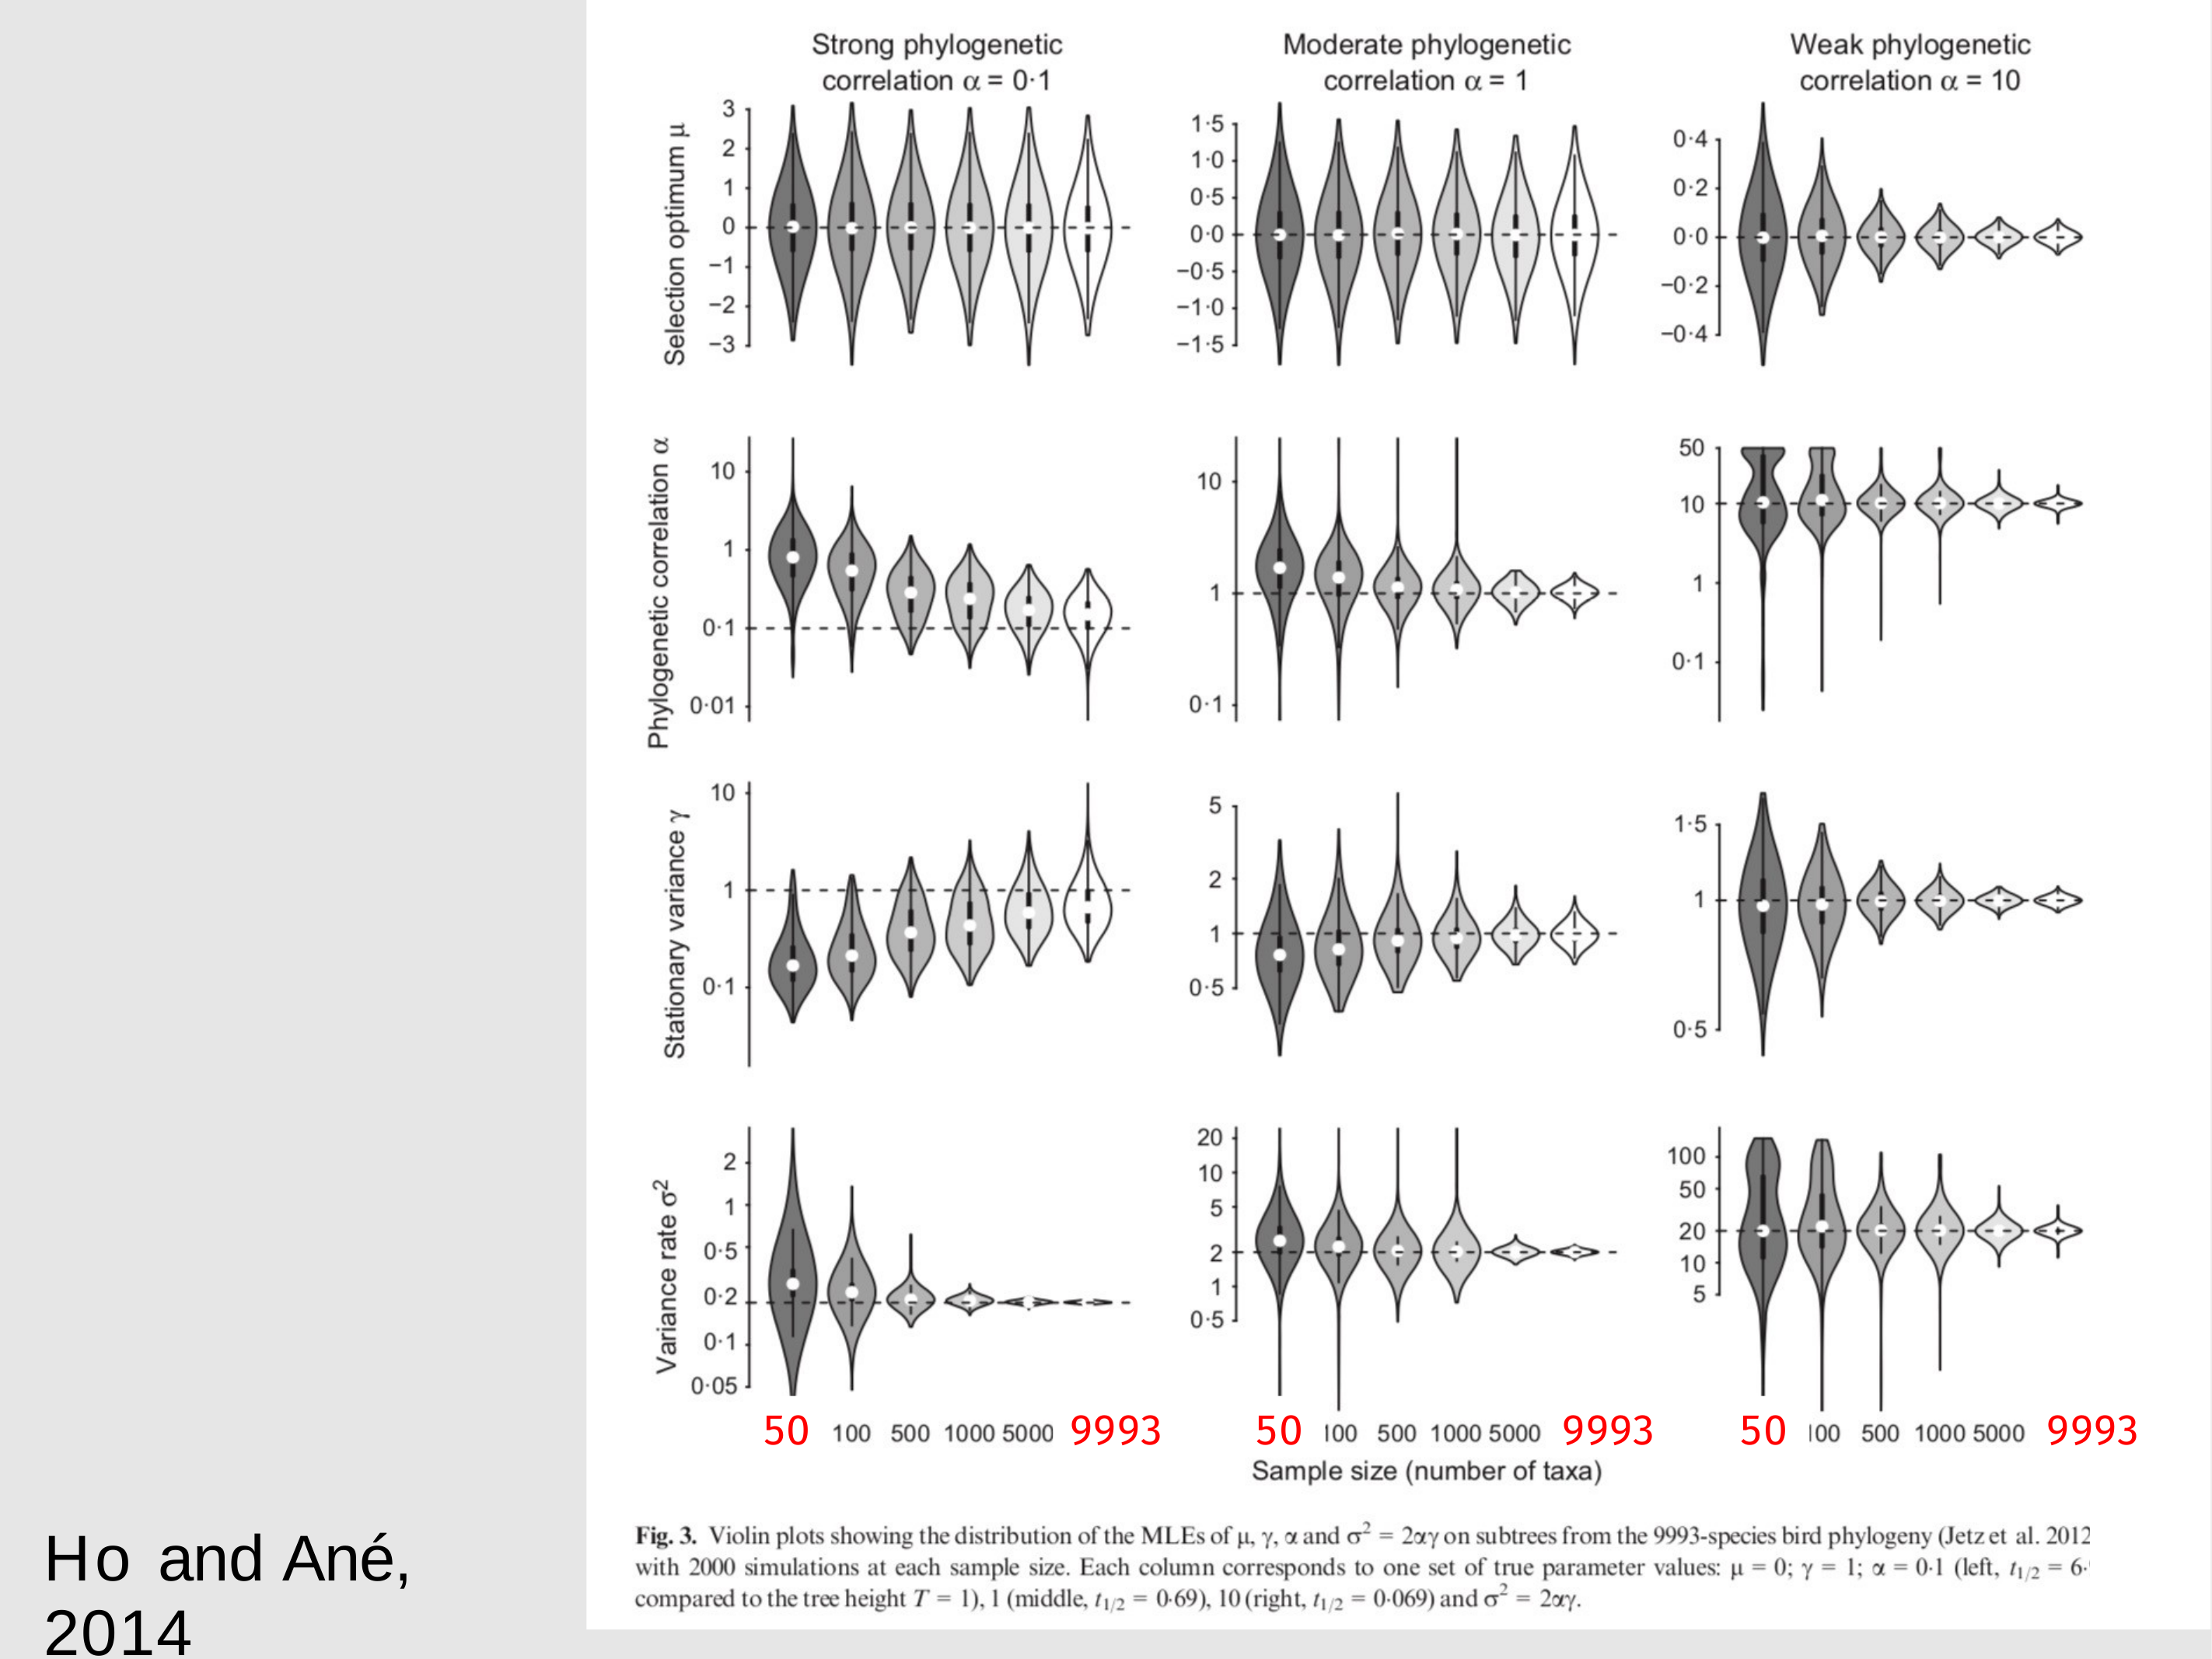

50
9993
50
9993
50
9
993
Ho and Ané, 2014